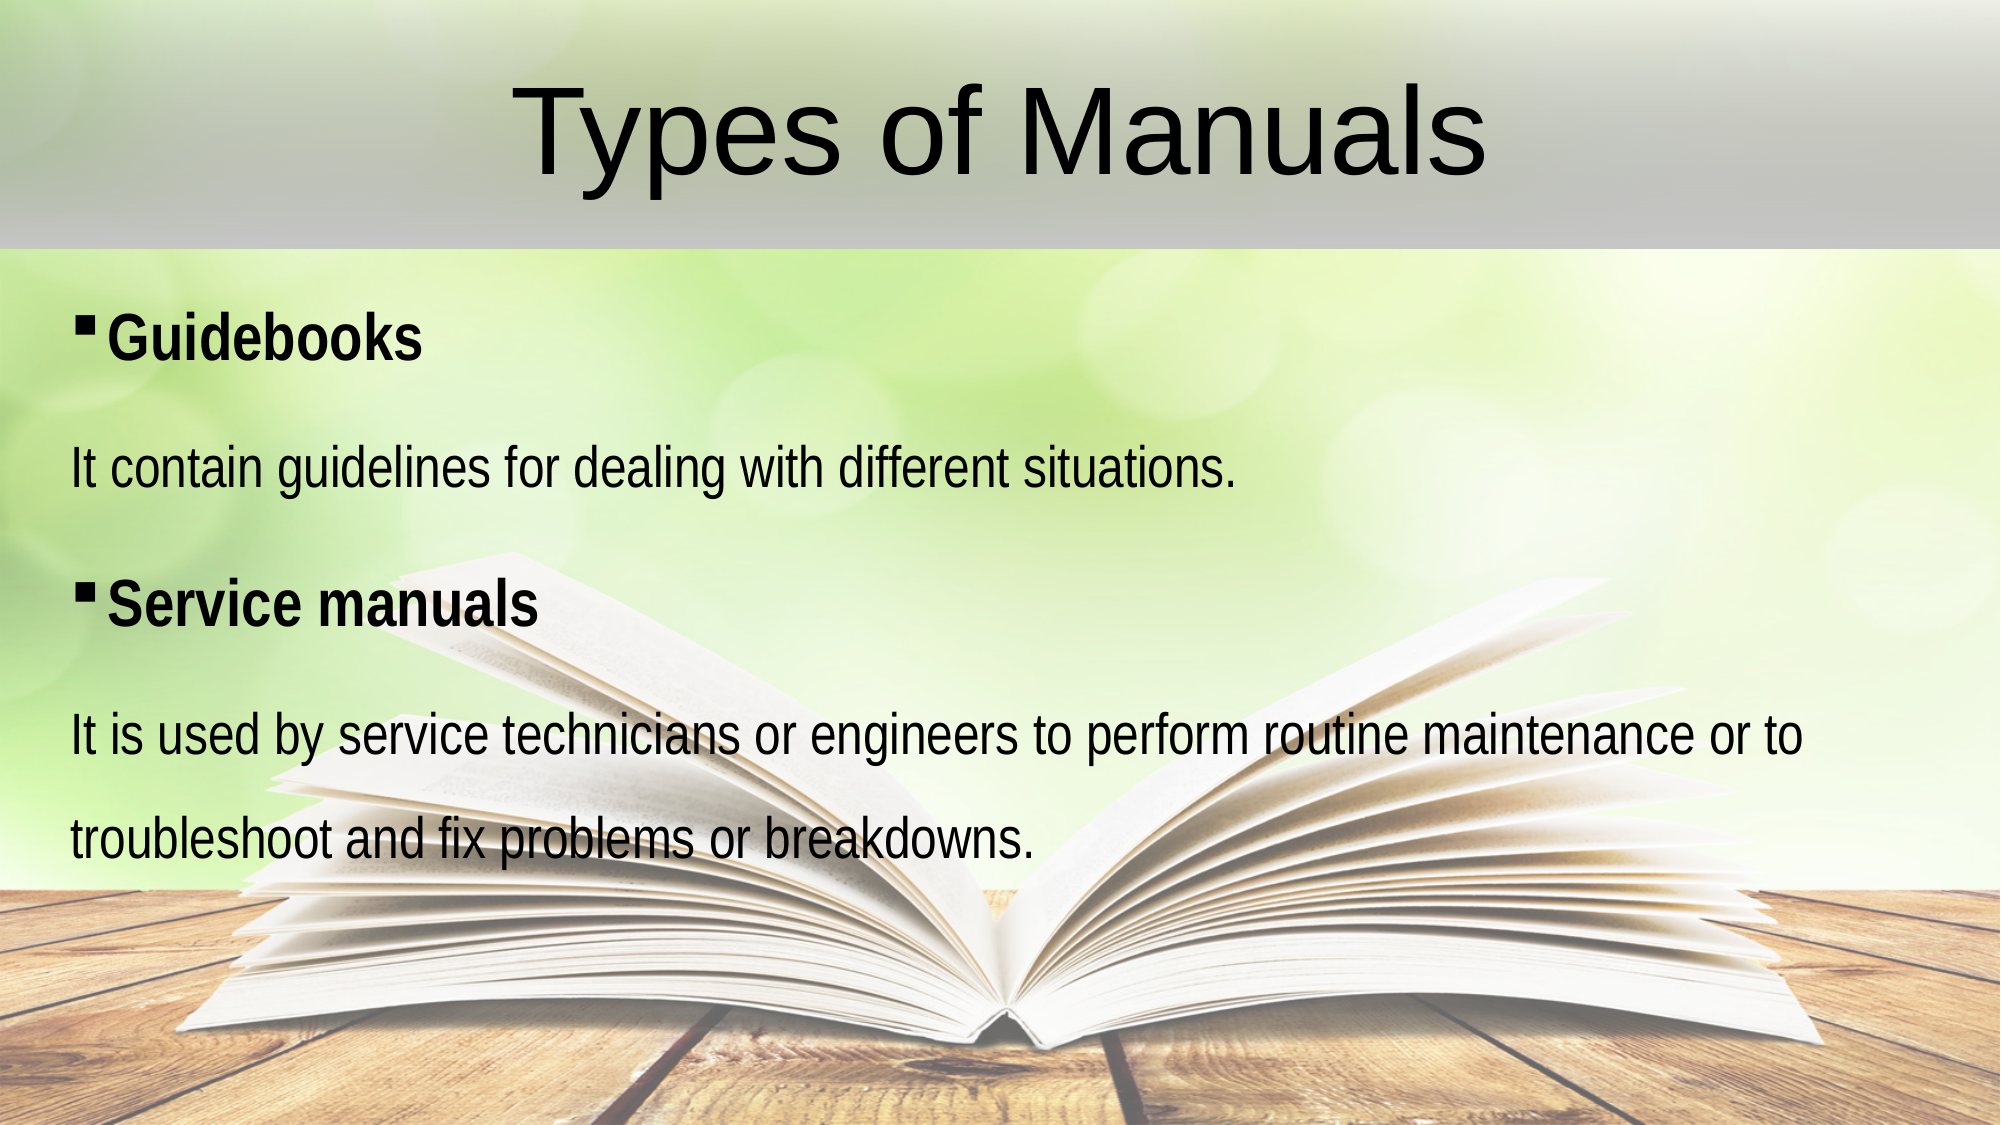

Types of Manuals
Guidebooks
It contain guidelines for dealing with different situations.
Service manuals
It is used by service technicians or engineers to perform routine maintenance or to troubleshoot and fix problems or breakdowns.